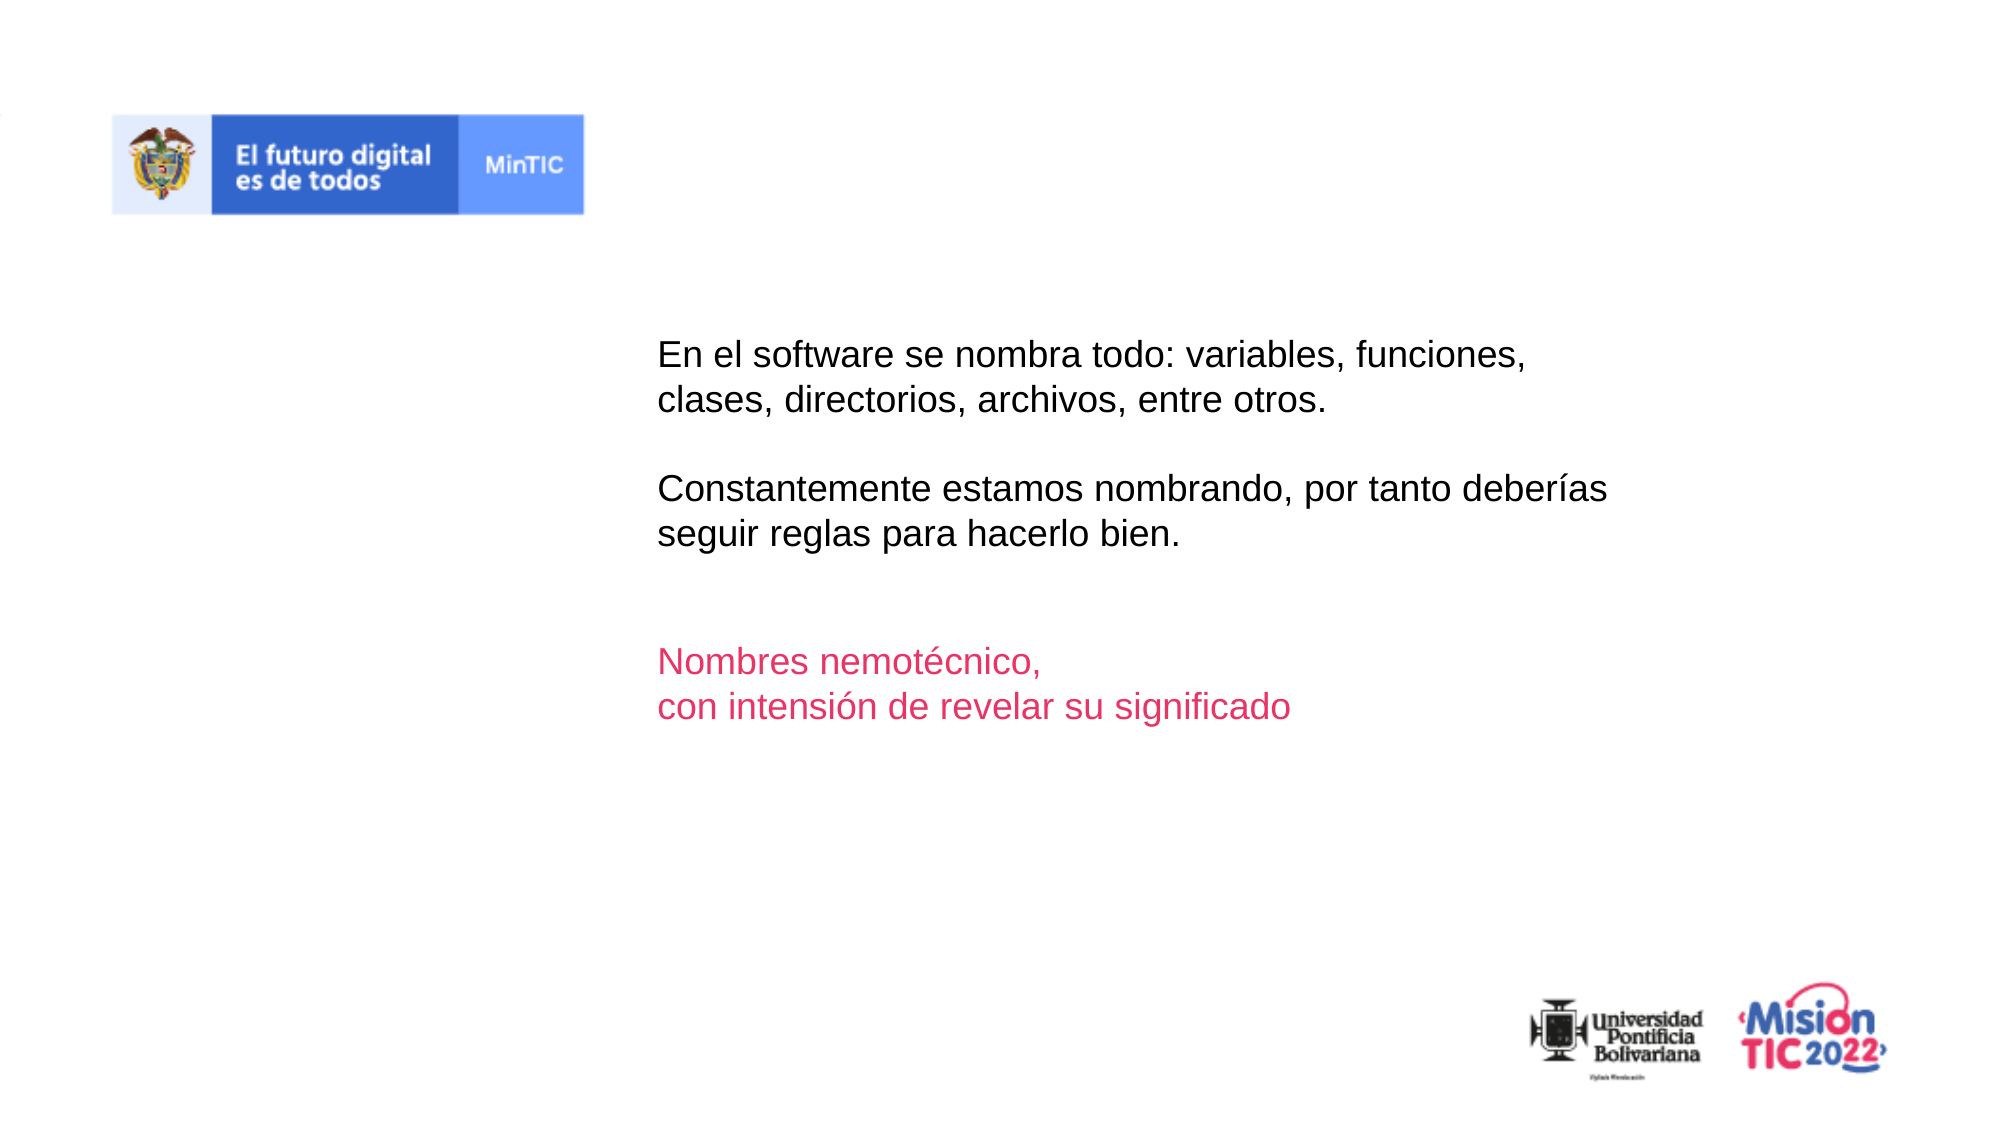

En el software se nombra todo: variables, funciones, clases, directorios, archivos, entre otros.
Constantemente estamos nombrando, por tanto deberías seguir reglas para hacerlo bien.
Nombres nemotécnico,
con intensión de revelar su significado